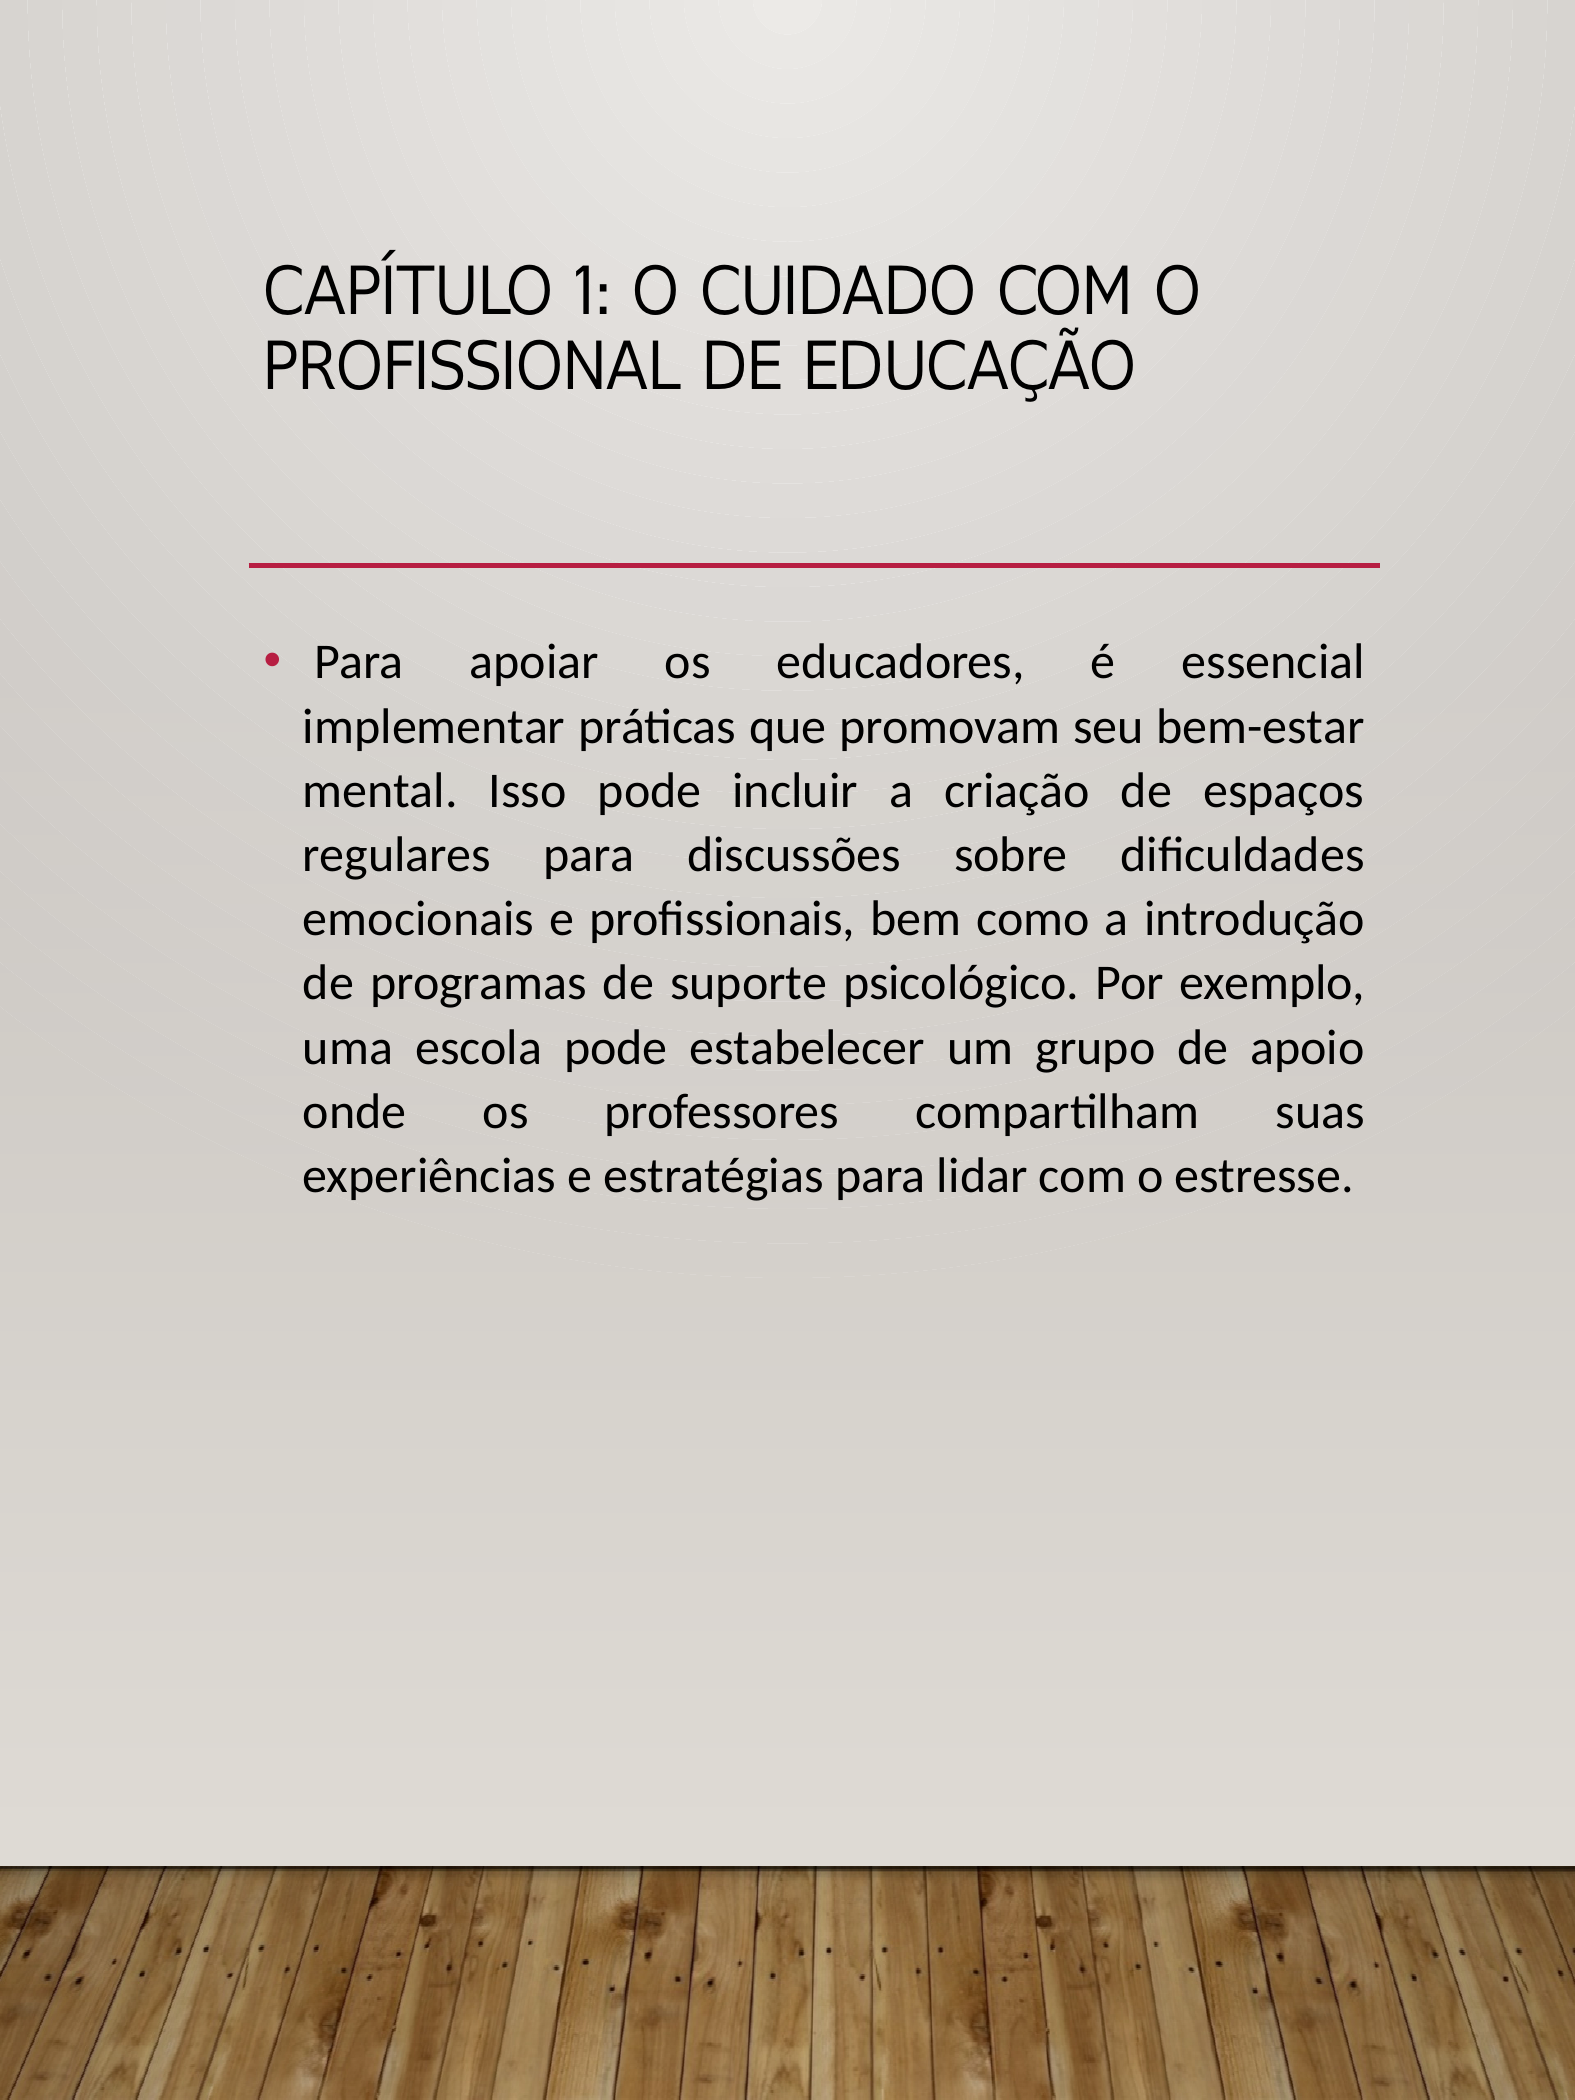

# Capítulo 1: o Cuidado com o Profissional de Educação
 Para apoiar os educadores, é essencial implementar práticas que promovam seu bem-estar mental. Isso pode incluir a criação de espaços regulares para discussões sobre dificuldades emocionais e profissionais, bem como a introdução de programas de suporte psicológico. Por exemplo, uma escola pode estabelecer um grupo de apoio onde os professores compartilham suas experiências e estratégias para lidar com o estresse.